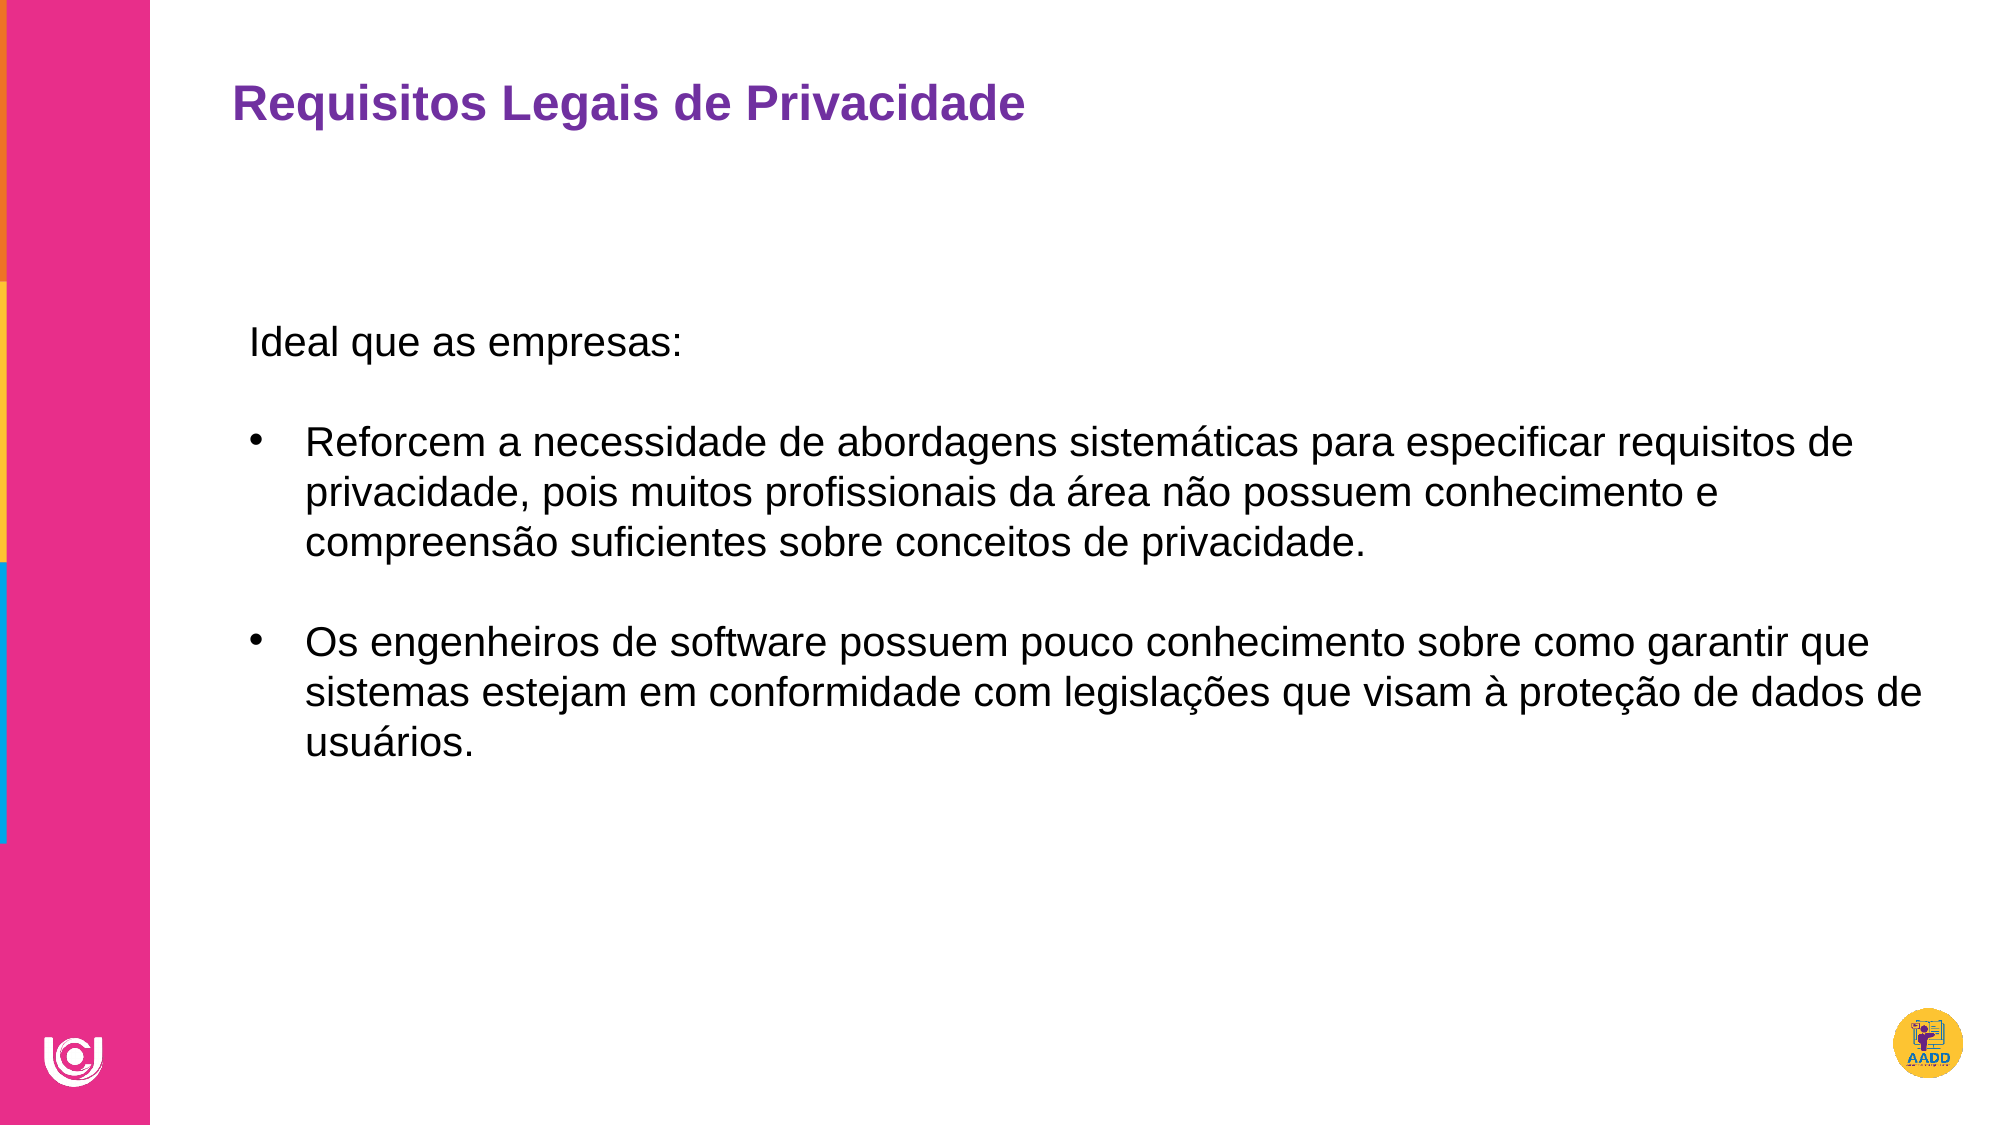

Requisitos Legais de Privacidade
Ideal que as empresas:

Reforcem a necessidade de abordagens sistemáticas para especificar requisitos de privacidade, pois muitos profissionais da área não possuem conhecimento e compreensão suficientes sobre conceitos de privacidade.

Os engenheiros de software possuem pouco conhecimento sobre como garantir que sistemas estejam em conformidade com legislações que visam à proteção de dados de usuários.